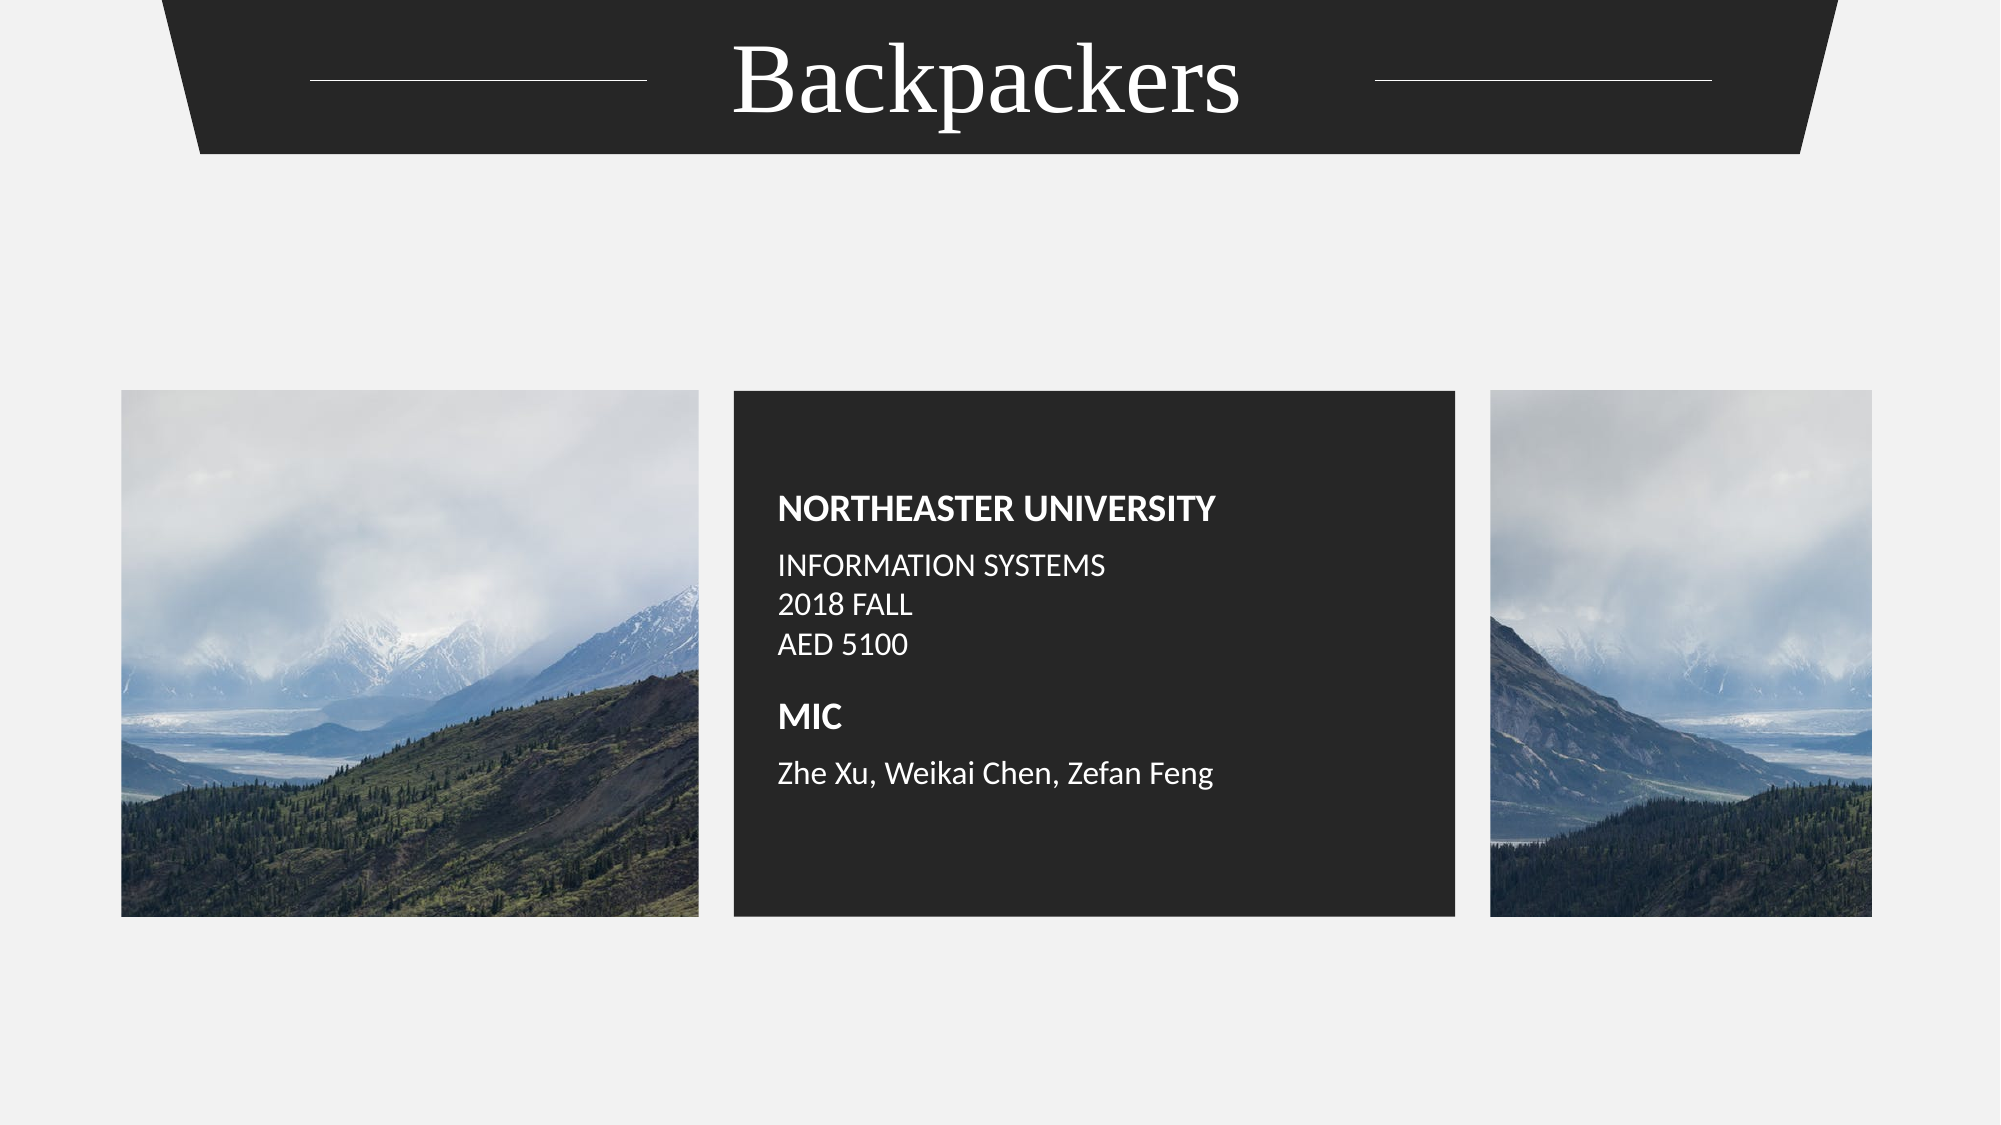

Backpackers

NORTHEASTER UNIVERSITY
INFORMATION SYSTEMS
2018 FALL
AED 5100
MIC
Zhe Xu, Weikai Chen, Zefan Feng